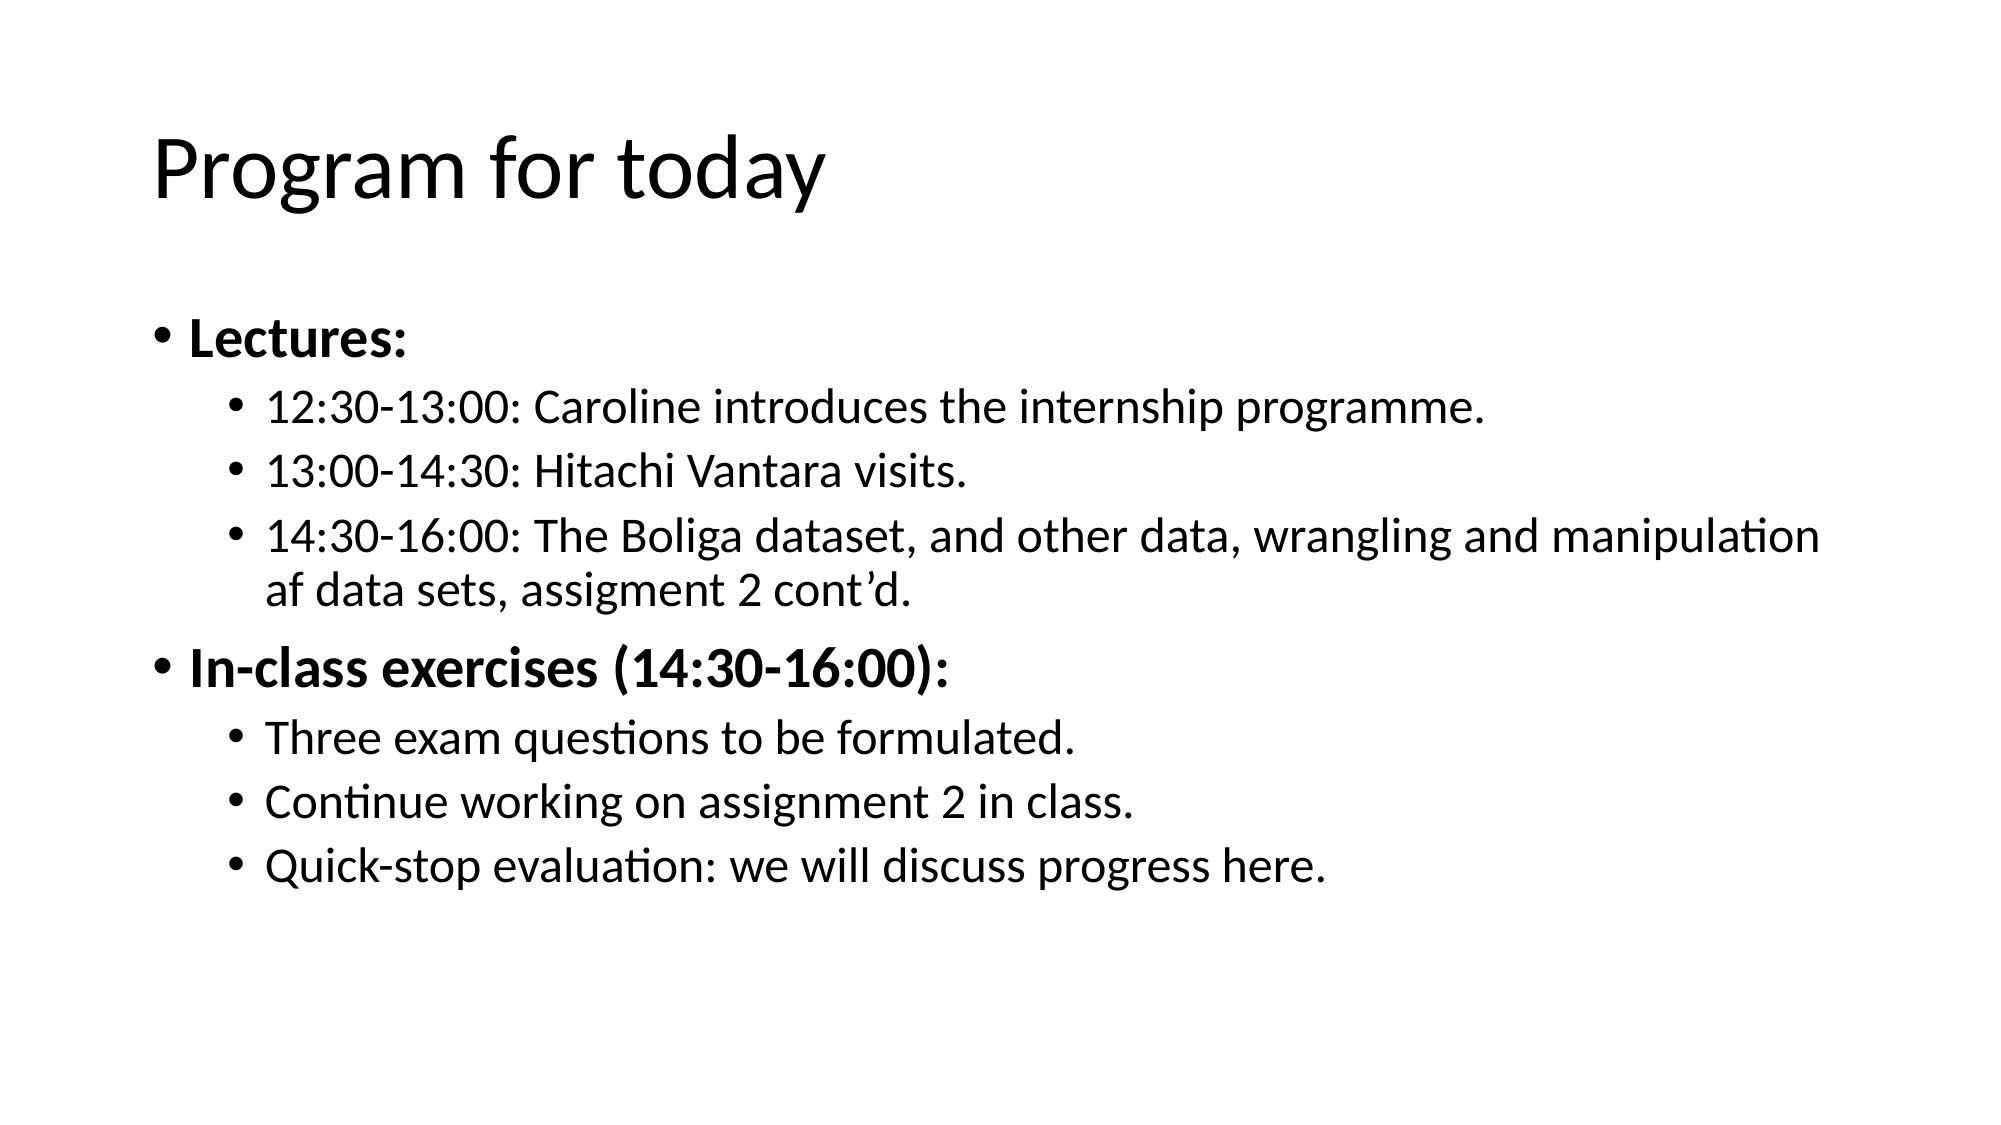

# Program for today
Lectures:
12:30-13:00: Caroline introduces the internship programme.
13:00-14:30: Hitachi Vantara visits.
14:30-16:00: The Boliga dataset, and other data, wrangling and manipulation af data sets, assigment 2 cont’d.
In-class exercises (14:30-16:00):
Three exam questions to be formulated.
Continue working on assignment 2 in class.
Quick-stop evaluation: we will discuss progress here.